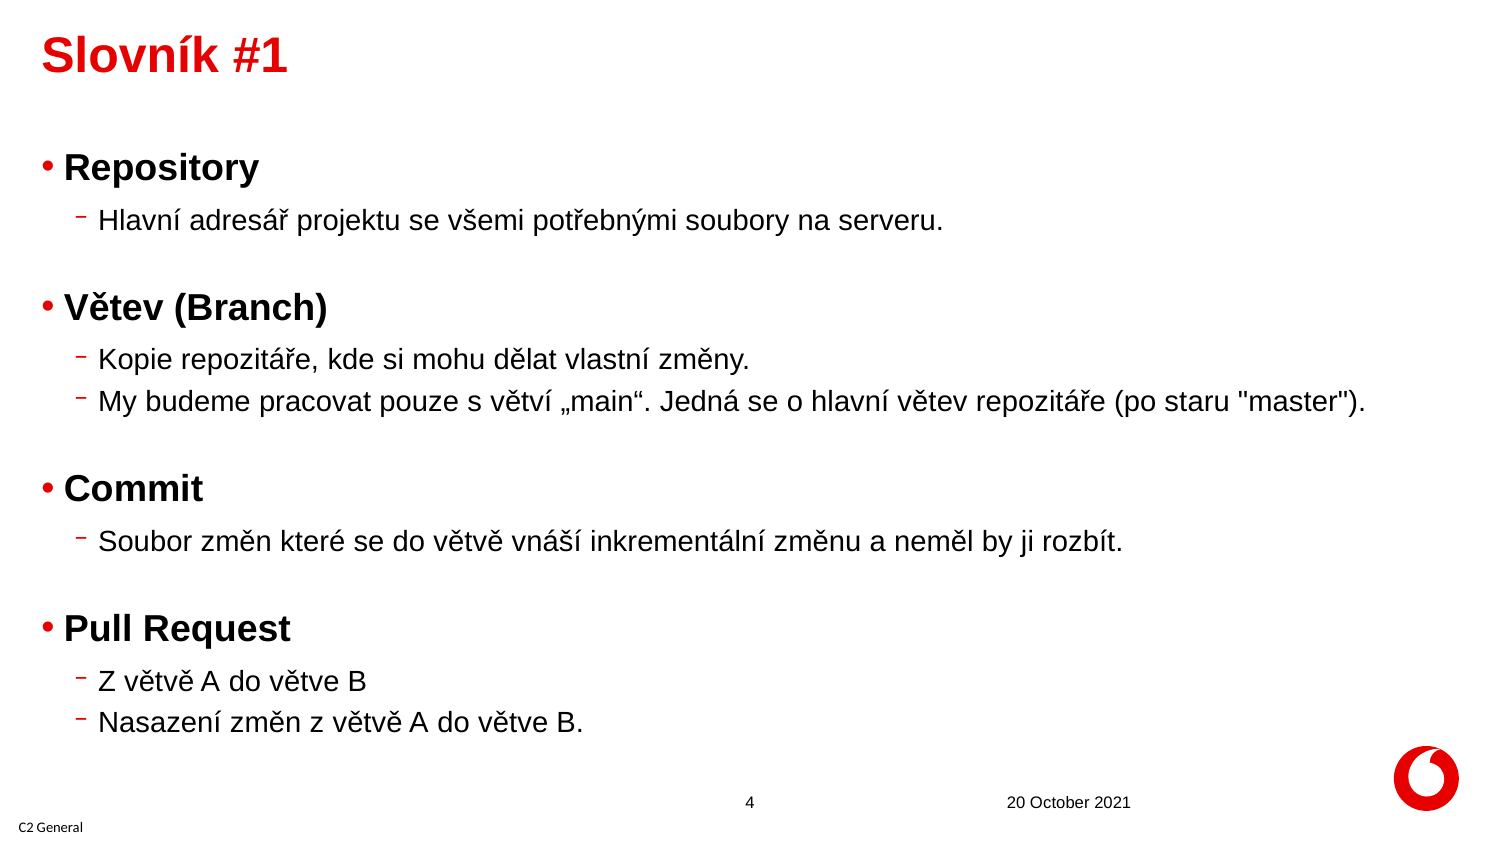

# Slovník #1
Repository
Hlavní adresář projektu se všemi potřebnými soubory na serveru.

Větev (Branch)
Kopie repozitáře, kde si mohu dělat vlastní změny.
My budeme pracovat pouze s větví „main“. Jedná se o hlavní větev repozitáře (po staru "master").

Commit
Soubor změn které se do větvě vnáší inkrementální změnu a neměl by ji rozbít.

Pull Request
Z větvě A do větve B
Nasazení změn z větvě A do větve B.

20 October 2021
4